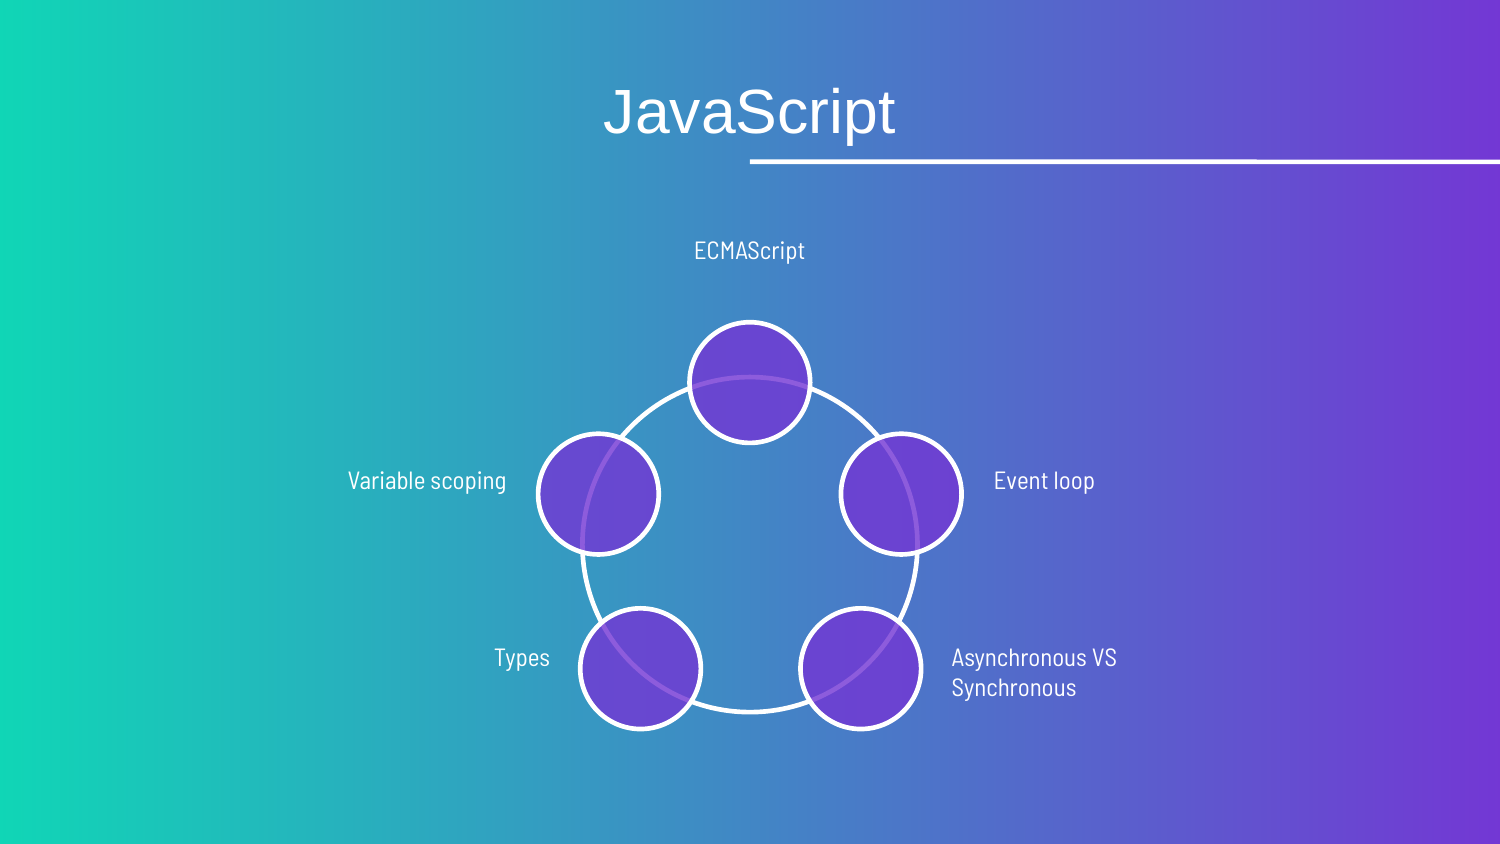

JavaScript
ECMAScript

Variable scoping
Event loop
Types
Asynchronous VS Synchronous